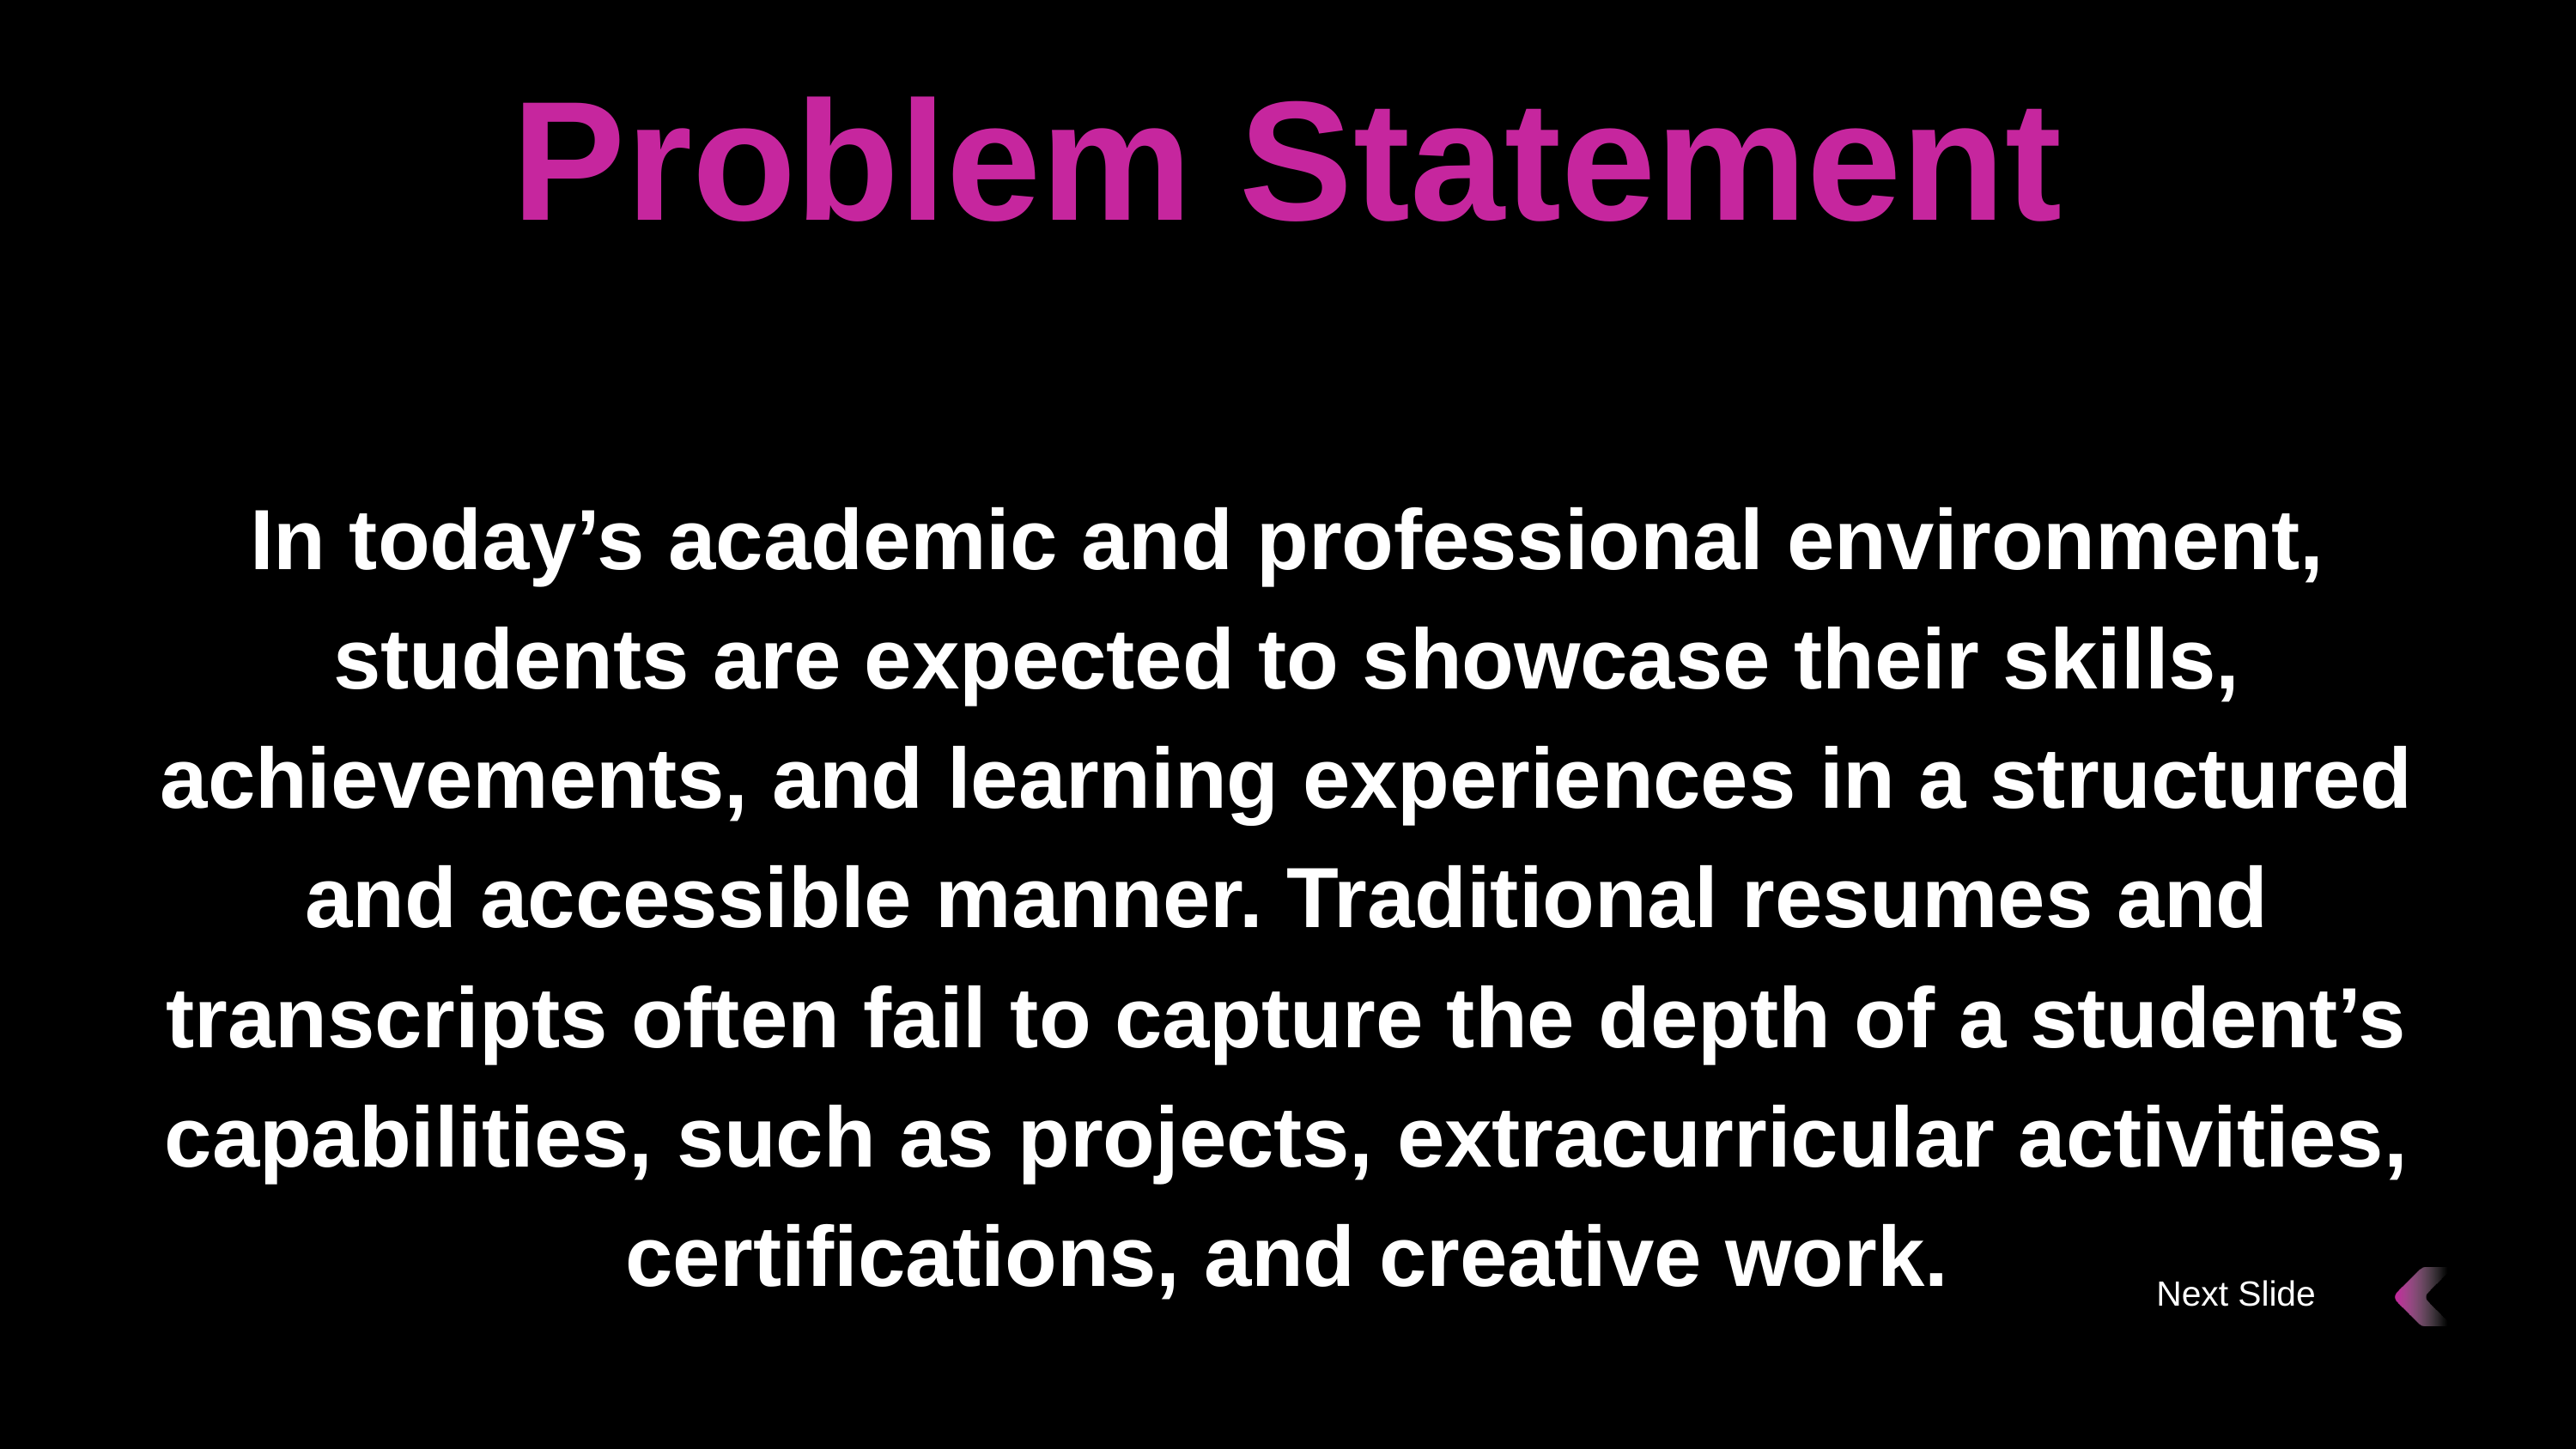

Problem Statement
In today’s academic and professional environment, students are expected to showcase their skills, achievements, and learning experiences in a structured and accessible manner. Traditional resumes and transcripts often fail to capture the depth of a student’s capabilities, such as projects, extracurricular activities, certifications, and creative work.

Next Slide